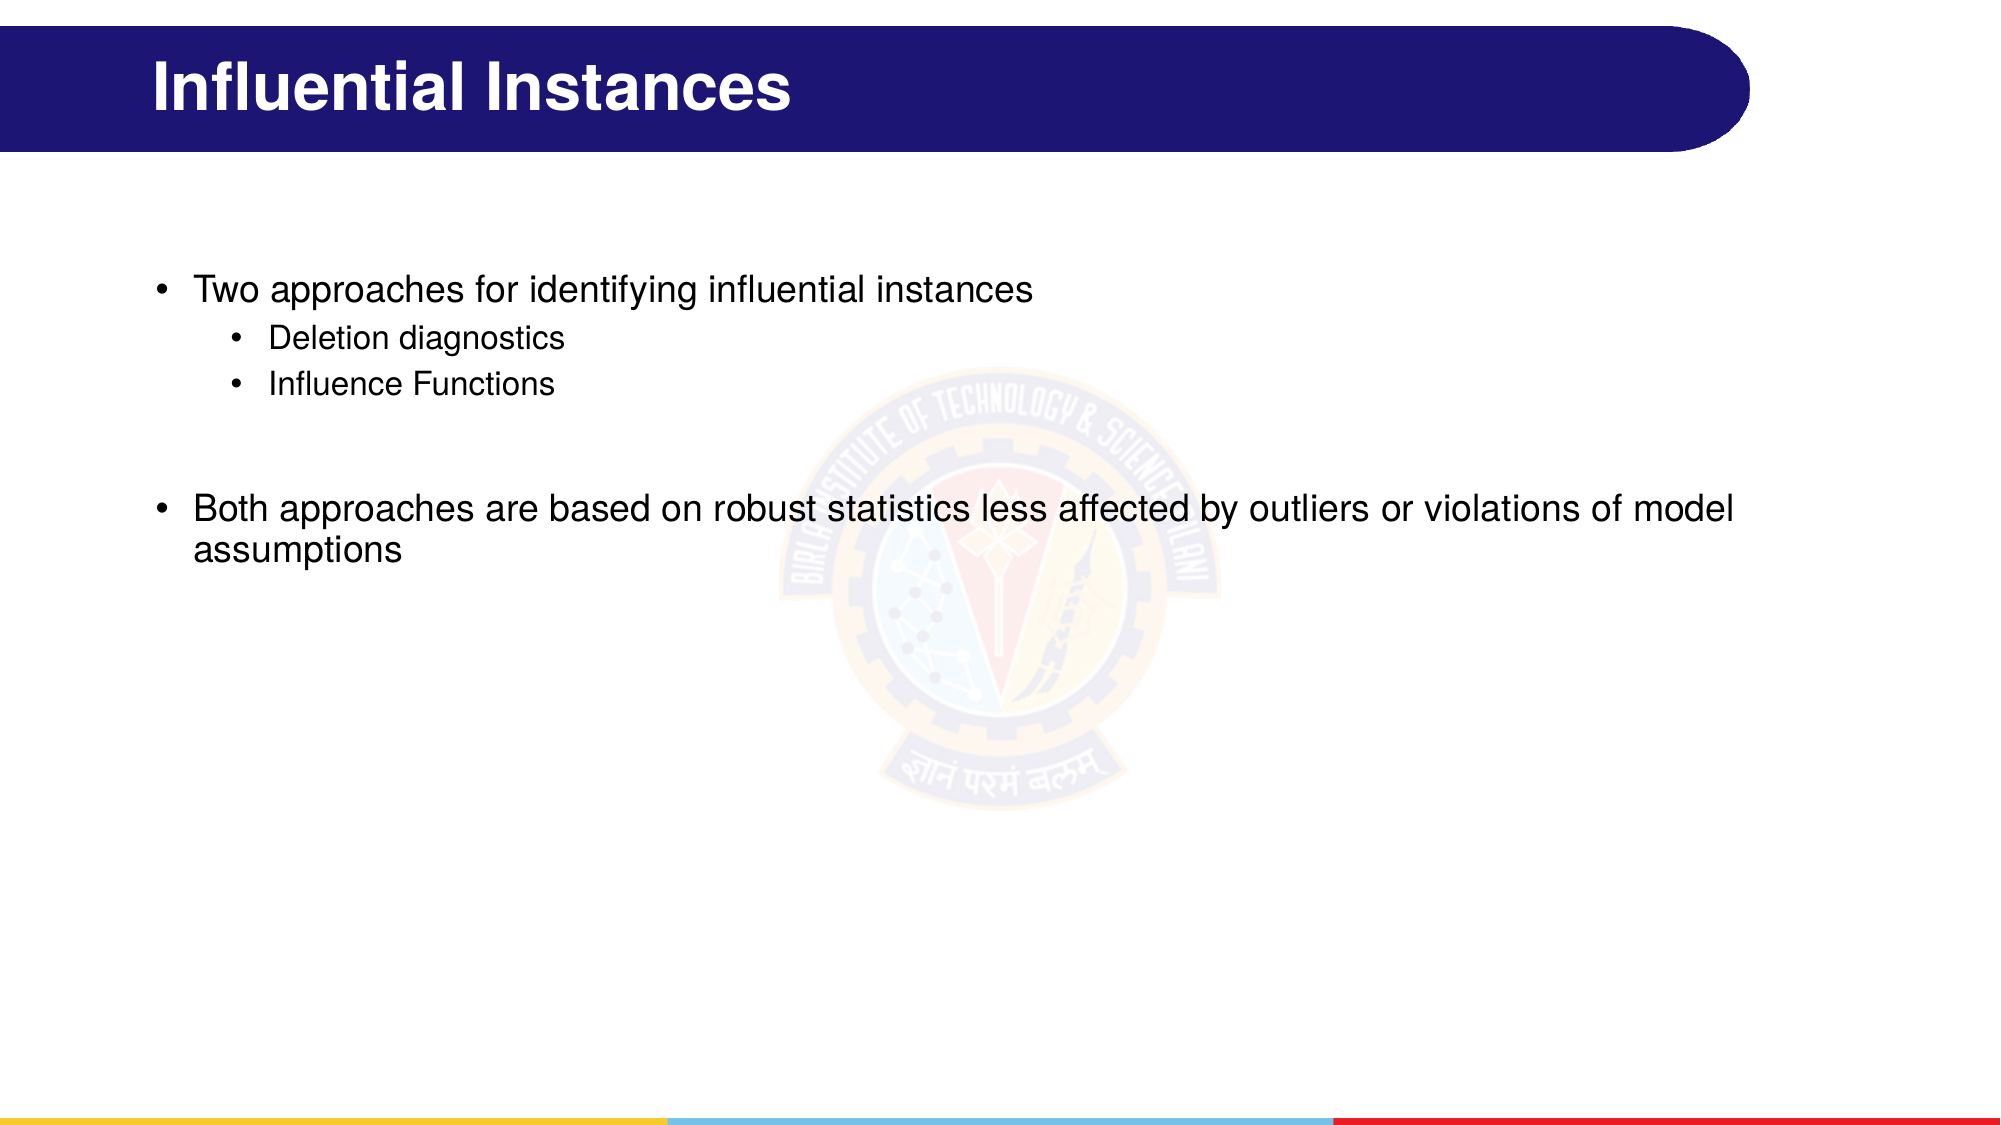

# Influential Instances

Two approaches for identifying influential instances
Deletion diagnostics
Influence Functions

Both approaches are based on robust statistics less affected by outliers or violations of model assumptions